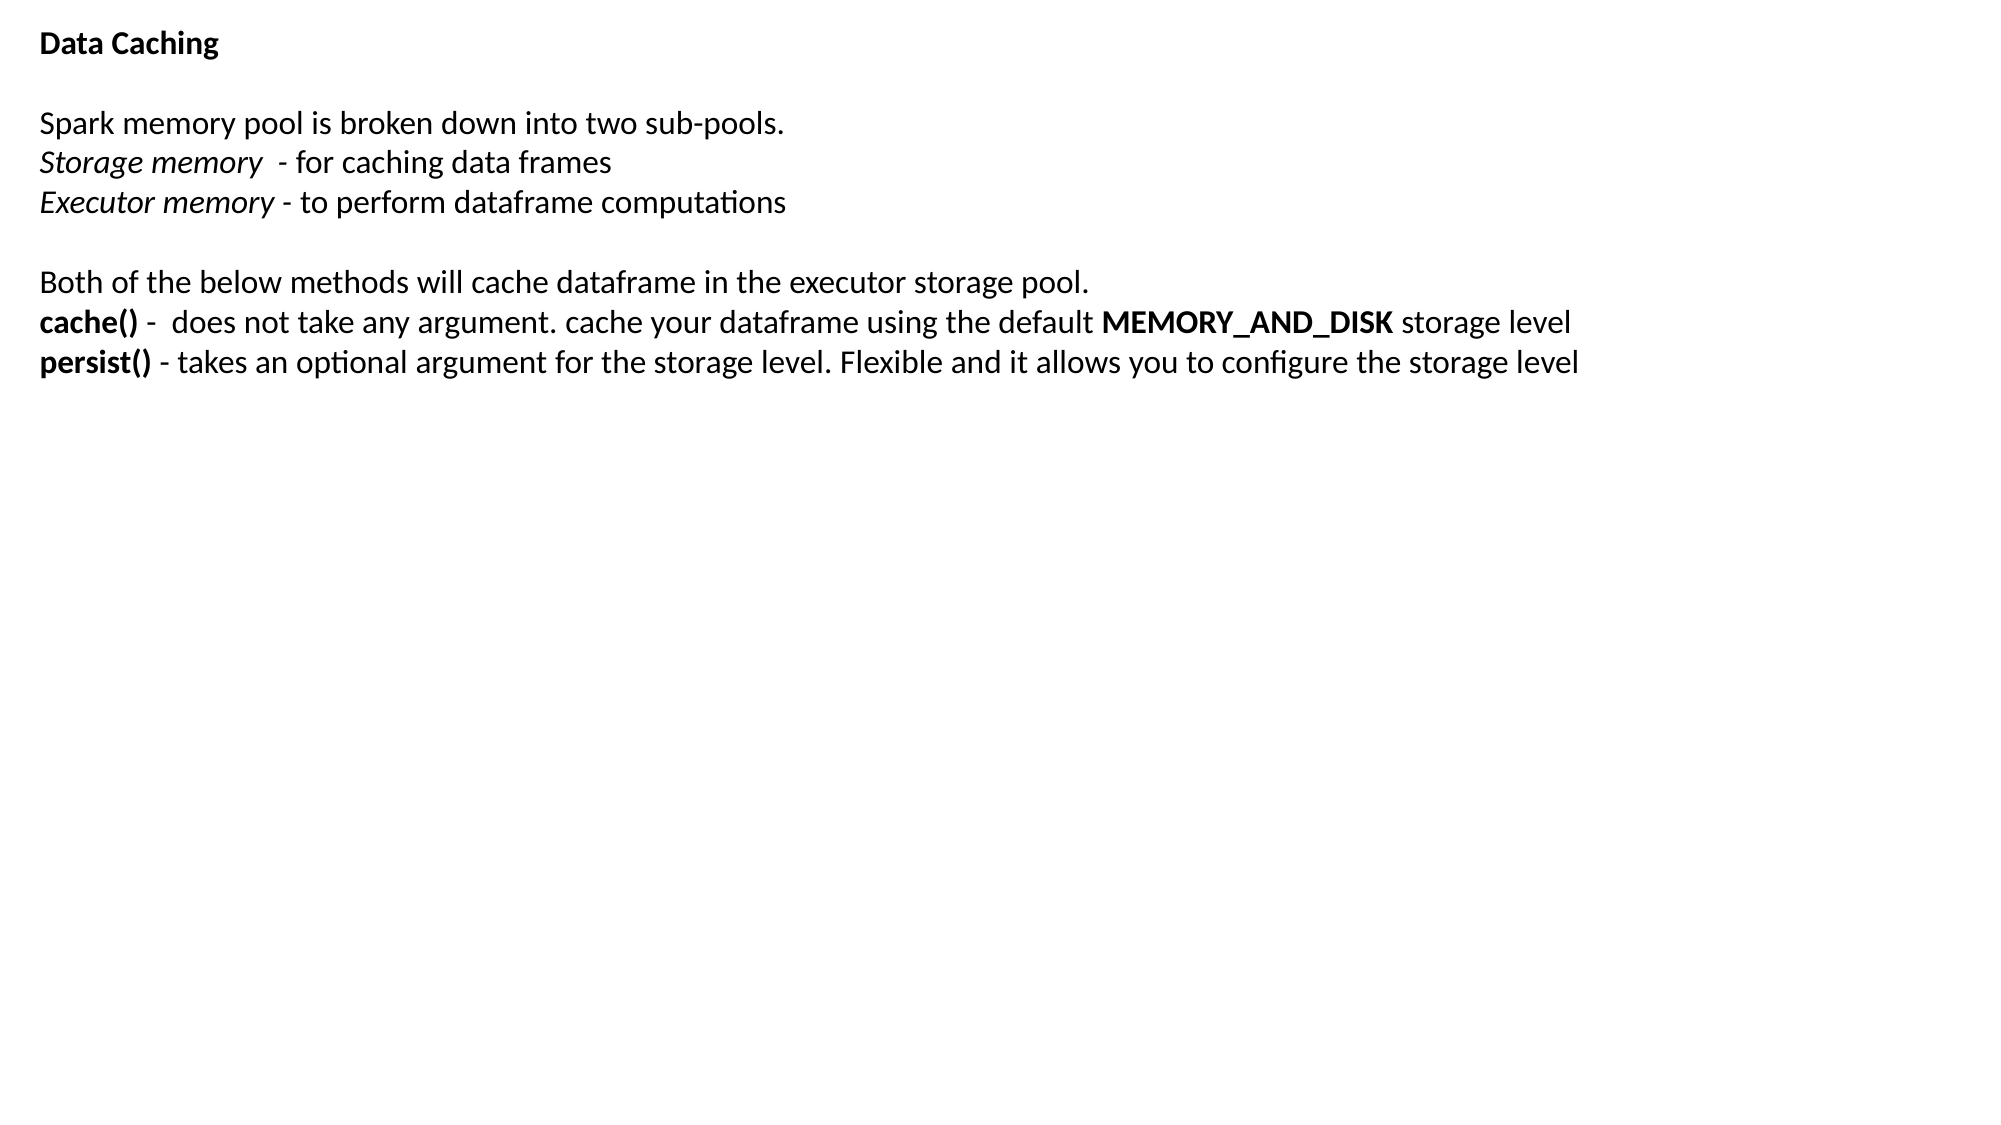

Data Caching

Spark memory pool is broken down into two sub-pools.
Storage memory  - for caching data frames
Executor memory - to perform dataframe computations

Both of the below methods will cache dataframe in the executor storage pool.
cache() -  does not take any argument. cache your dataframe using the default MEMORY_AND_DISK storage level
persist() - takes an optional argument for the storage level. Flexible and it allows you to configure the storage level